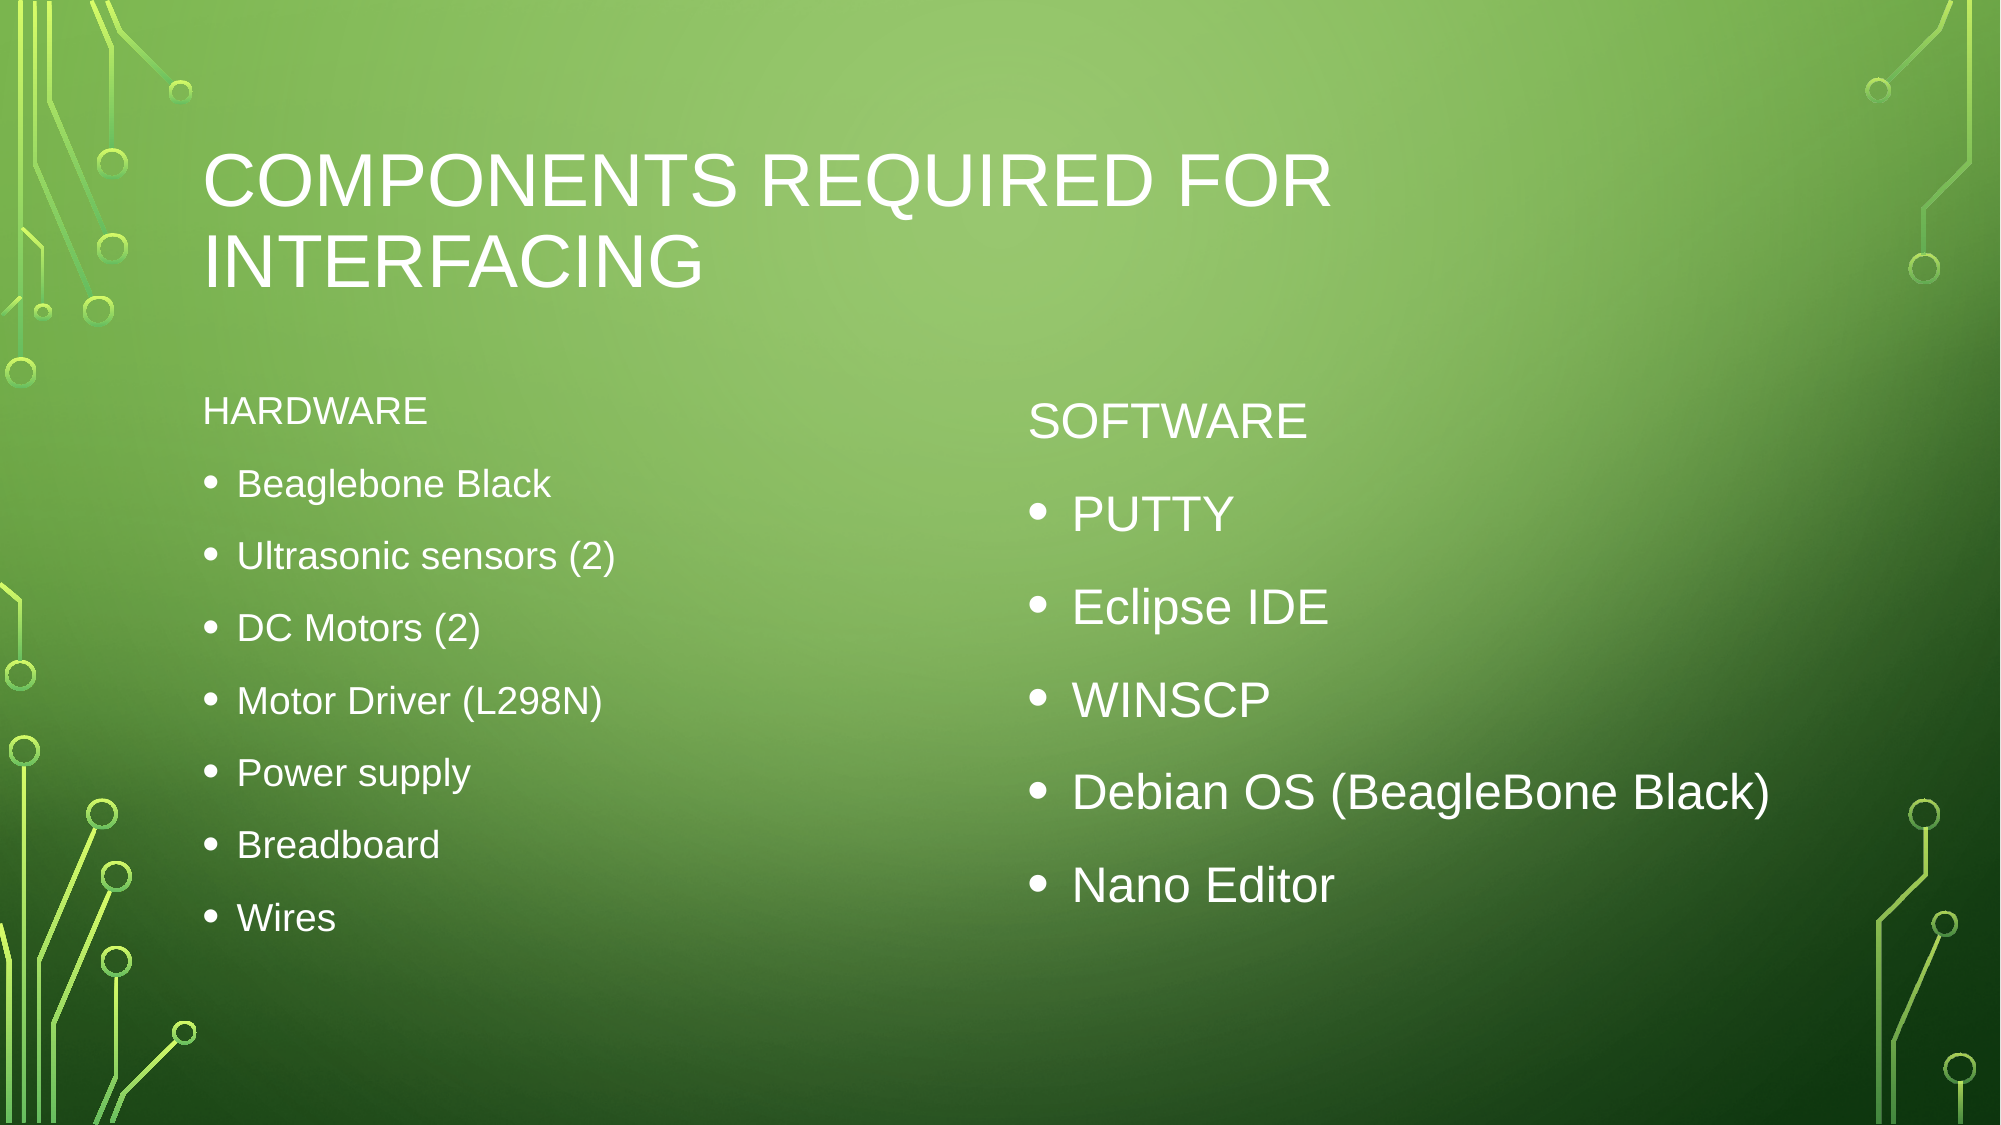

# Components Required for Interfacing
HARDWARE
Beaglebone Black
Ultrasonic sensors (2)
DC Motors (2)
Motor Driver (L298N)
Power supply
Breadboard
Wires

SOFTWARE
PUTTY
Eclipse IDE
WINSCP
Debian OS (BeagleBone Black)
Nano Editor